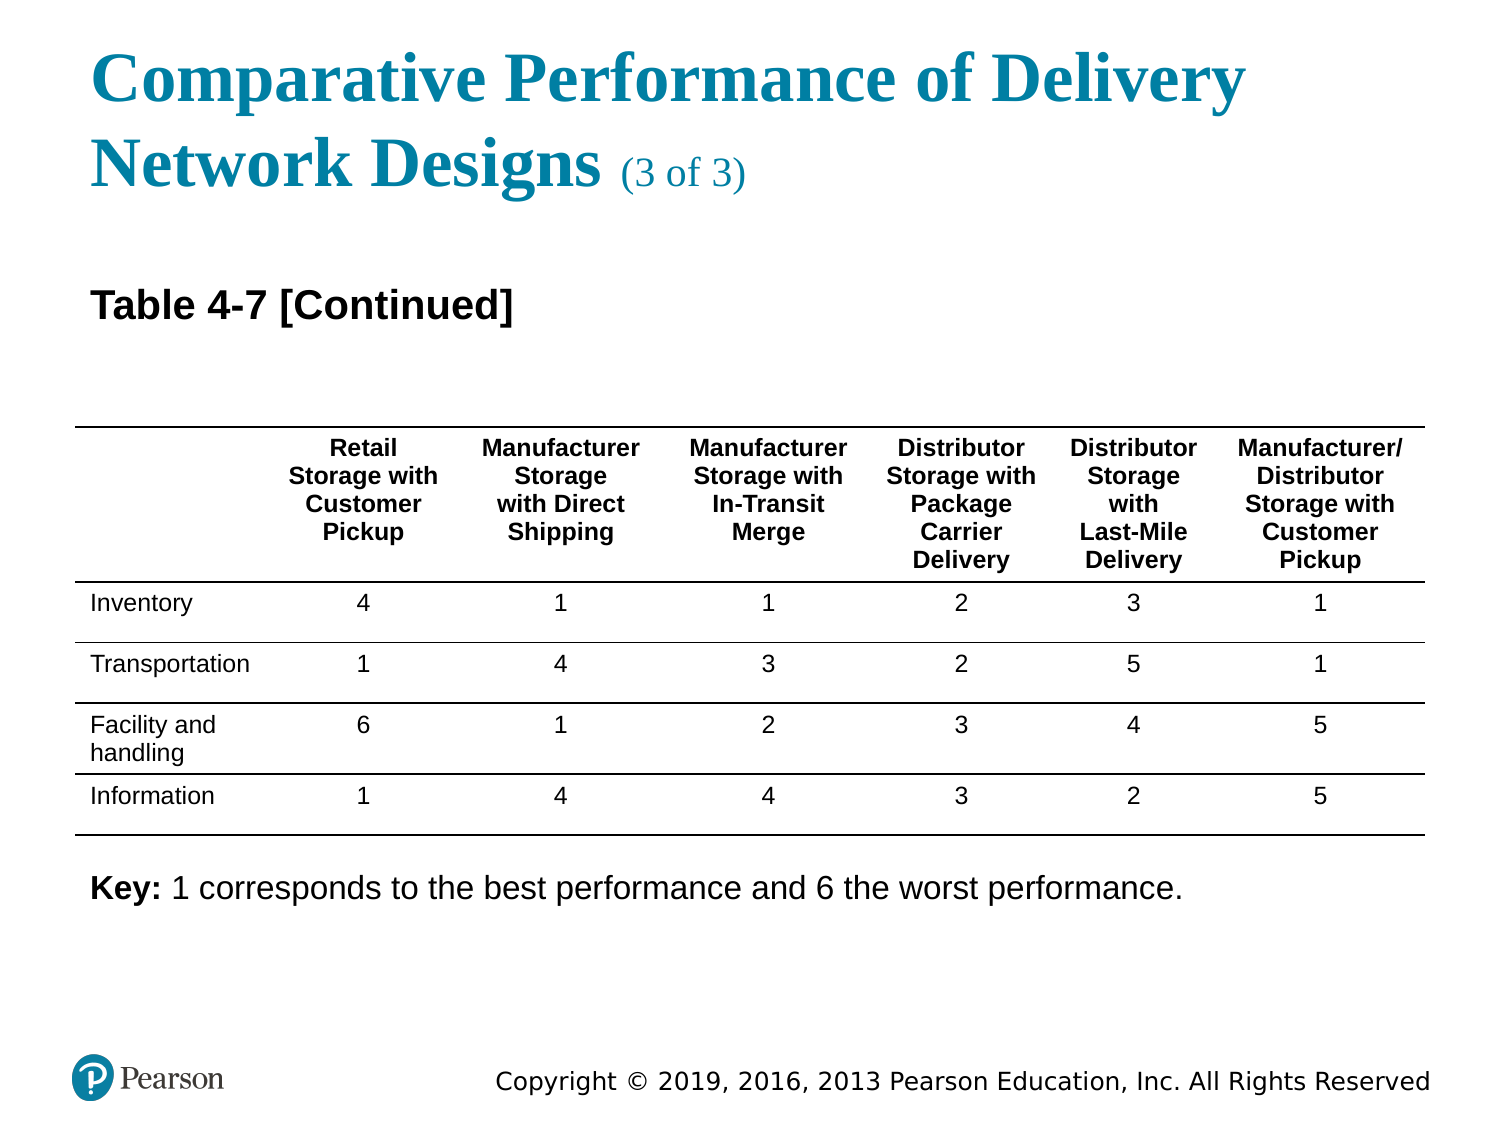

# Comparative Performance of Delivery Network Designs (3 of 3)
Table 4-7 [Continued]
| Blank | Retail Storage with Customer Pickup | Manufacturer Storage with Direct Shipping | Manufacturer Storage with In-Transit Merge | Distributor Storage with Package Carrier Delivery | Distributor Storage with Last-Mile Delivery | Manufacturer/ Distributor Storage with Customer Pickup |
| --- | --- | --- | --- | --- | --- | --- |
| Inventory | 4 | 1 | 1 | 2 | 3 | 1 |
| Transportation | 1 | 4 | 3 | 2 | 5 | 1 |
| Facility and handling | 6 | 1 | 2 | 3 | 4 | 5 |
| Information | 1 | 4 | 4 | 3 | 2 | 5 |
Key: 1 corresponds to the best performance and 6 the worst performance.